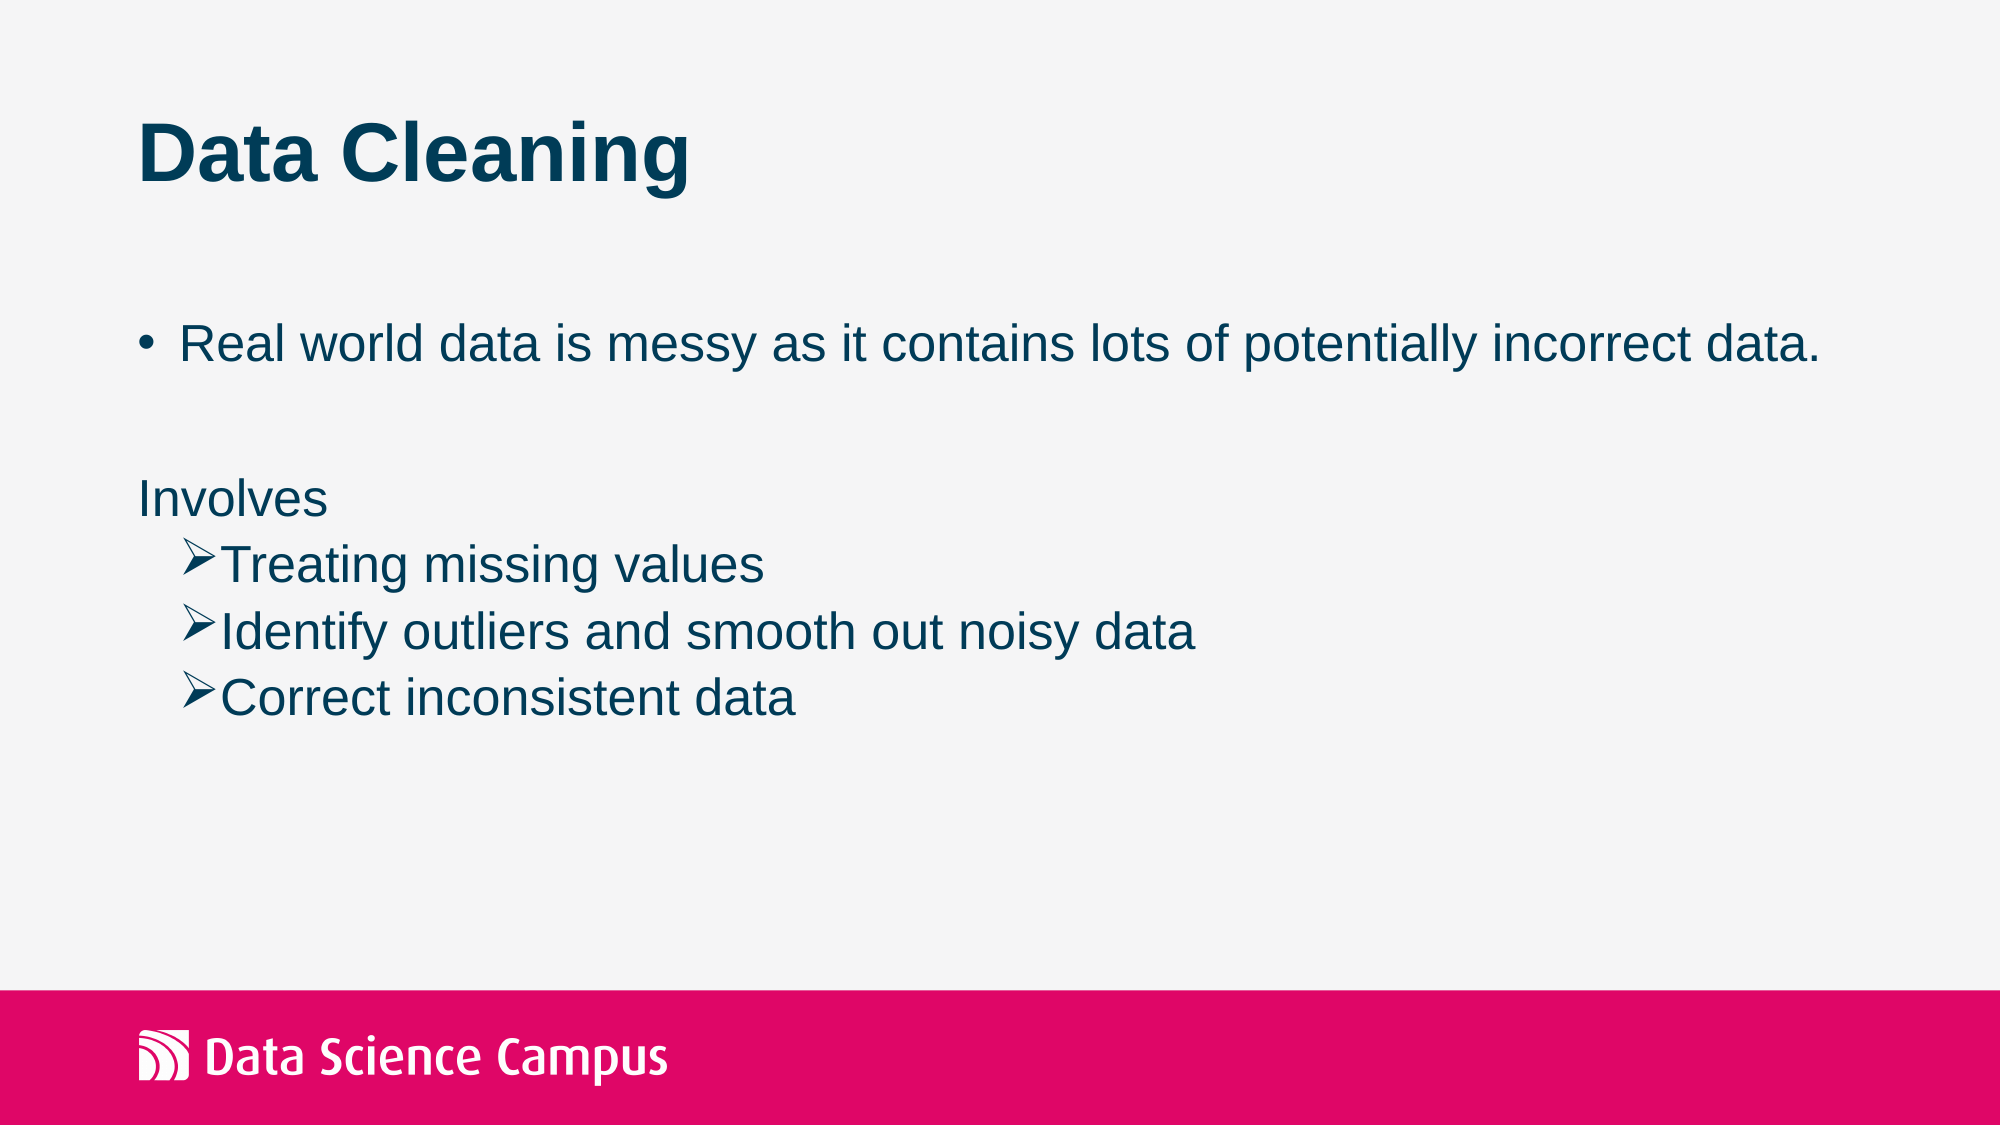

# Data Cleaning

Real world data is messy as it contains lots of potentially incorrect data.

Involves
Treating missing values
Identify outliers and smooth out noisy data
Correct inconsistent data